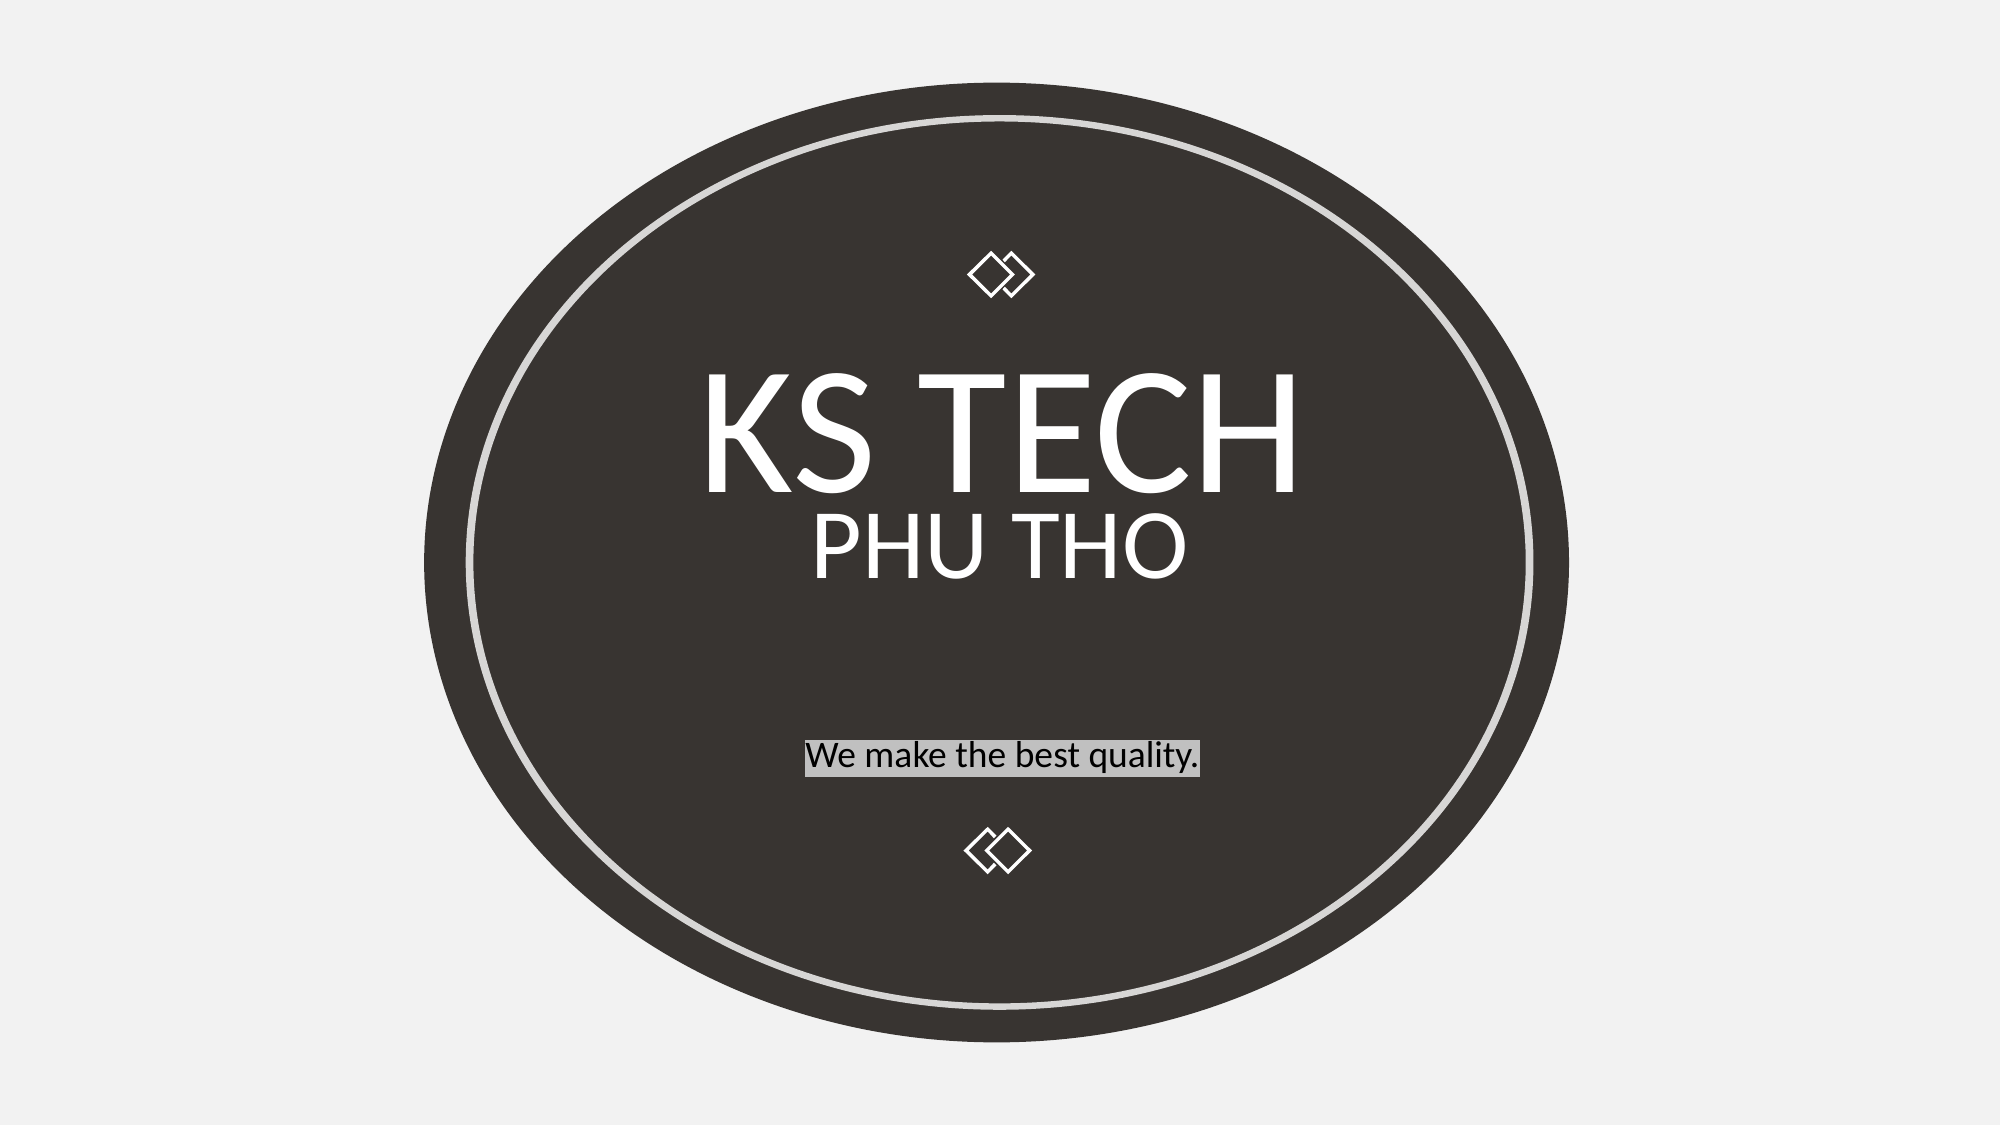

KS TECH
PHU THO
We make the best quality.